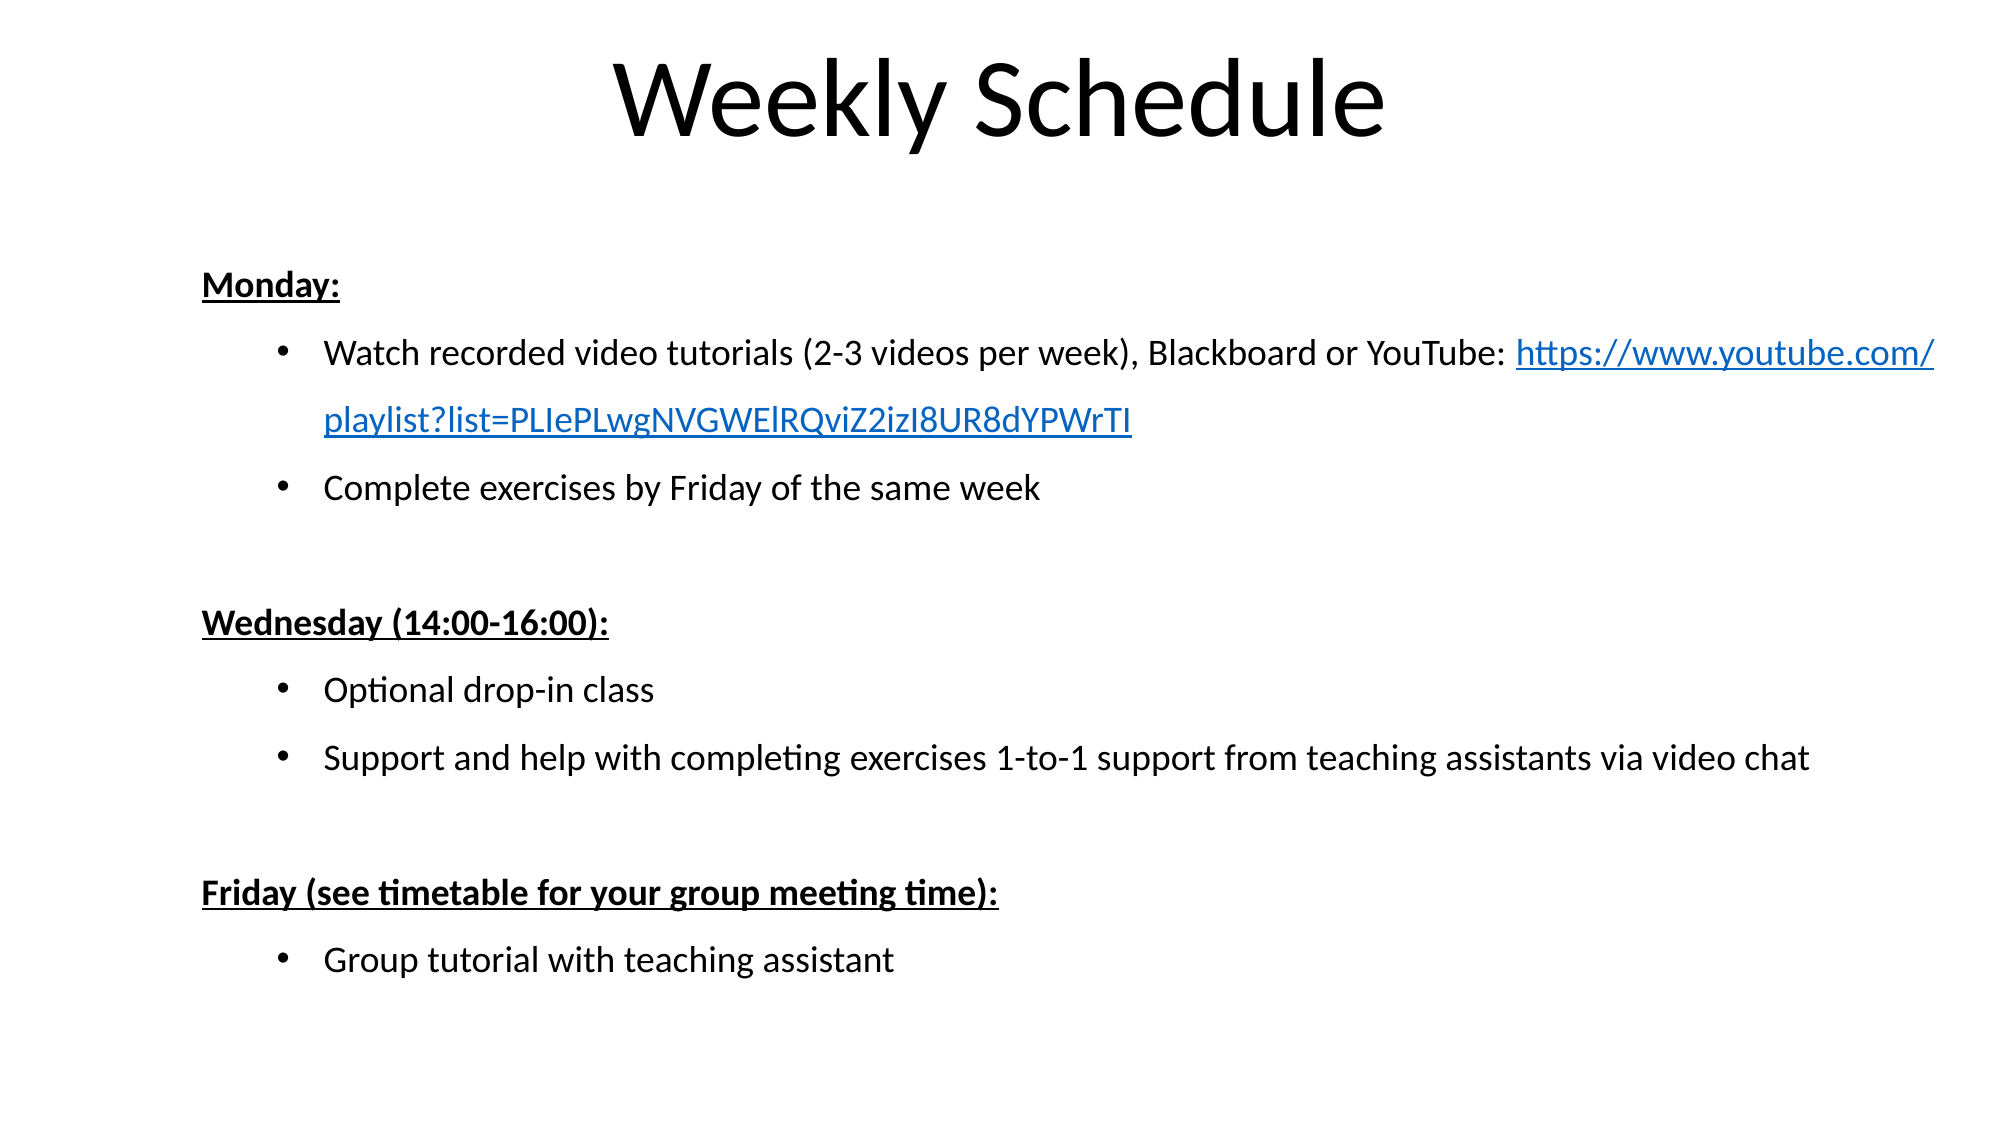

# Weekly Schedule
Monday:
Watch recorded video tutorials (2-3 videos per week), Blackboard or YouTube: https://www.youtube.com/playlist?list=PLIePLwgNVGWElRQviZ2izI8UR8dYPWrTI
Complete exercises by Friday of the same week

Wednesday (14:00-16:00):
Optional drop-in class
Support and help with completing exercises 1-to-1 support from teaching assistants via video chat

Friday (see timetable for your group meeting time):
Group tutorial with teaching assistant